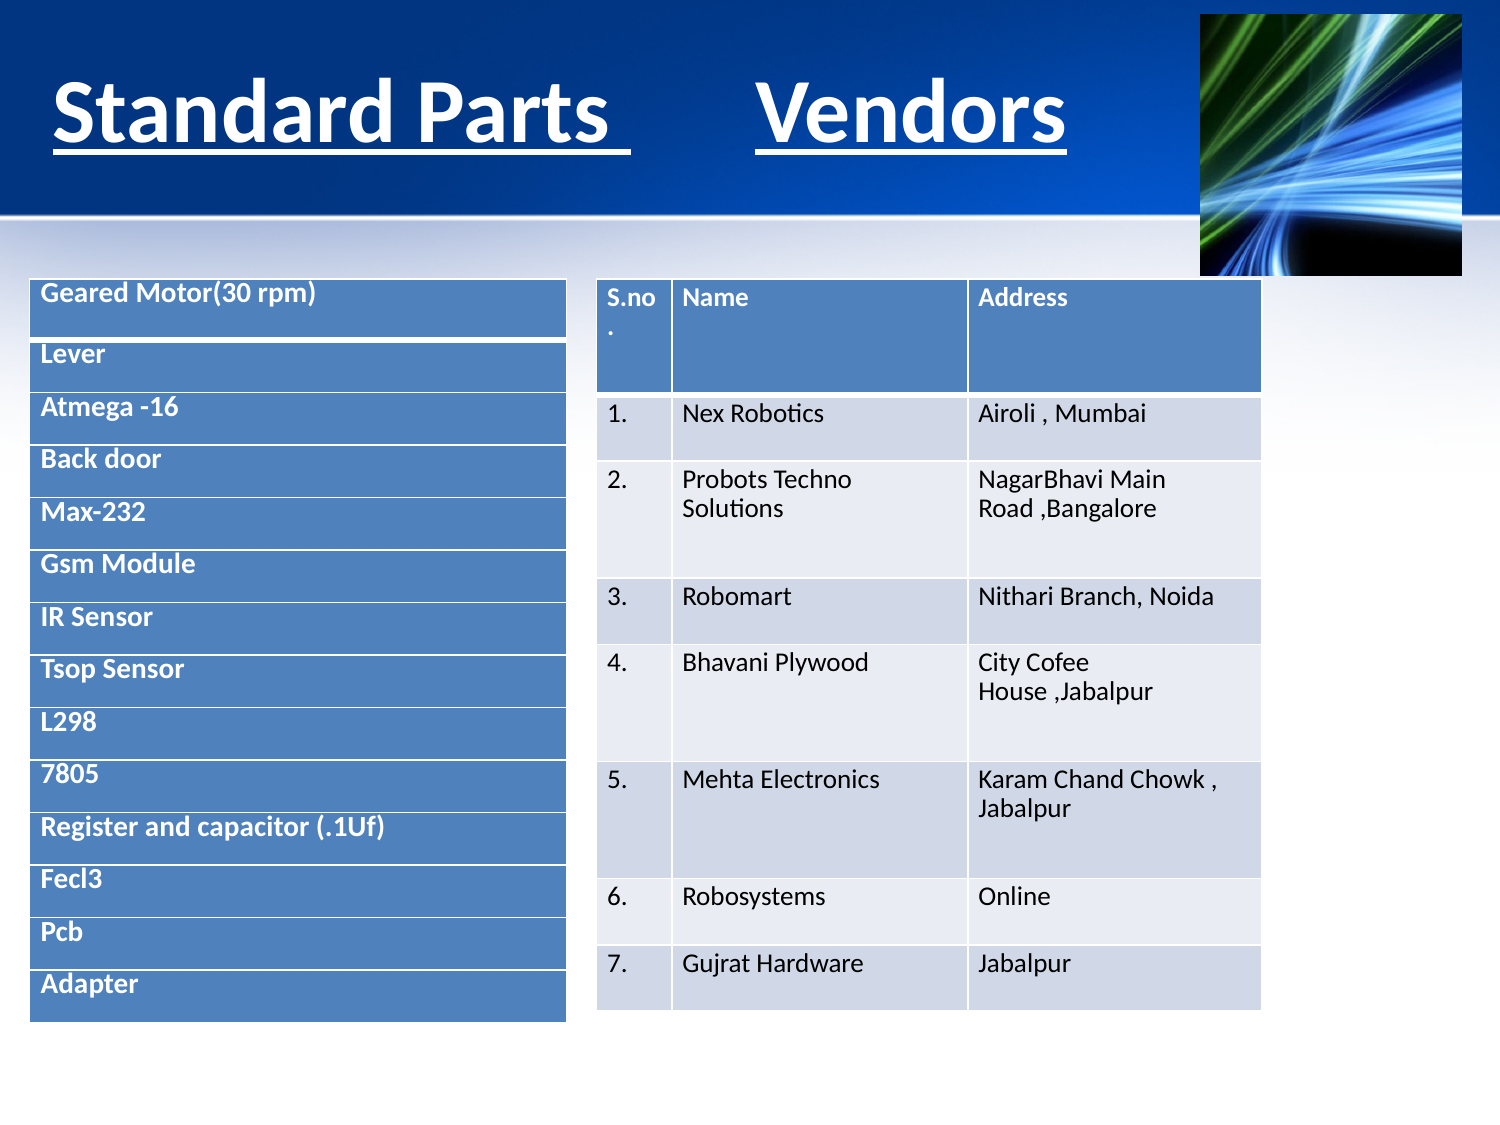

# Standard Parts       Vendors
| Geared Motor(30 rpm) |
| --- |
| Lever |
| Atmega -16 |
| Back door |
| Max-232 |
| Gsm Module |
| IR Sensor |
| Tsop Sensor |
| L298 |
| 7805 |
| Register and capacitor (.1Uf) |
| Fecl3 |
| Pcb |
| Adapter |
| S.no. | Name | Address |
| --- | --- | --- |
| 1. | Nex Robotics | Airoli , Mumbai |
| 2. | Probots Techno Solutions | NagarBhavi Main Road ,Bangalore |
| 3. | Robomart | Nithari Branch, Noida |
| 4. | Bhavani Plywood | City Cofee House ,Jabalpur |
| 5. | Mehta Electronics | Karam Chand Chowk , Jabalpur |
| 6. | Robosystems | Online |
| 7. | Gujrat Hardware | Jabalpur |